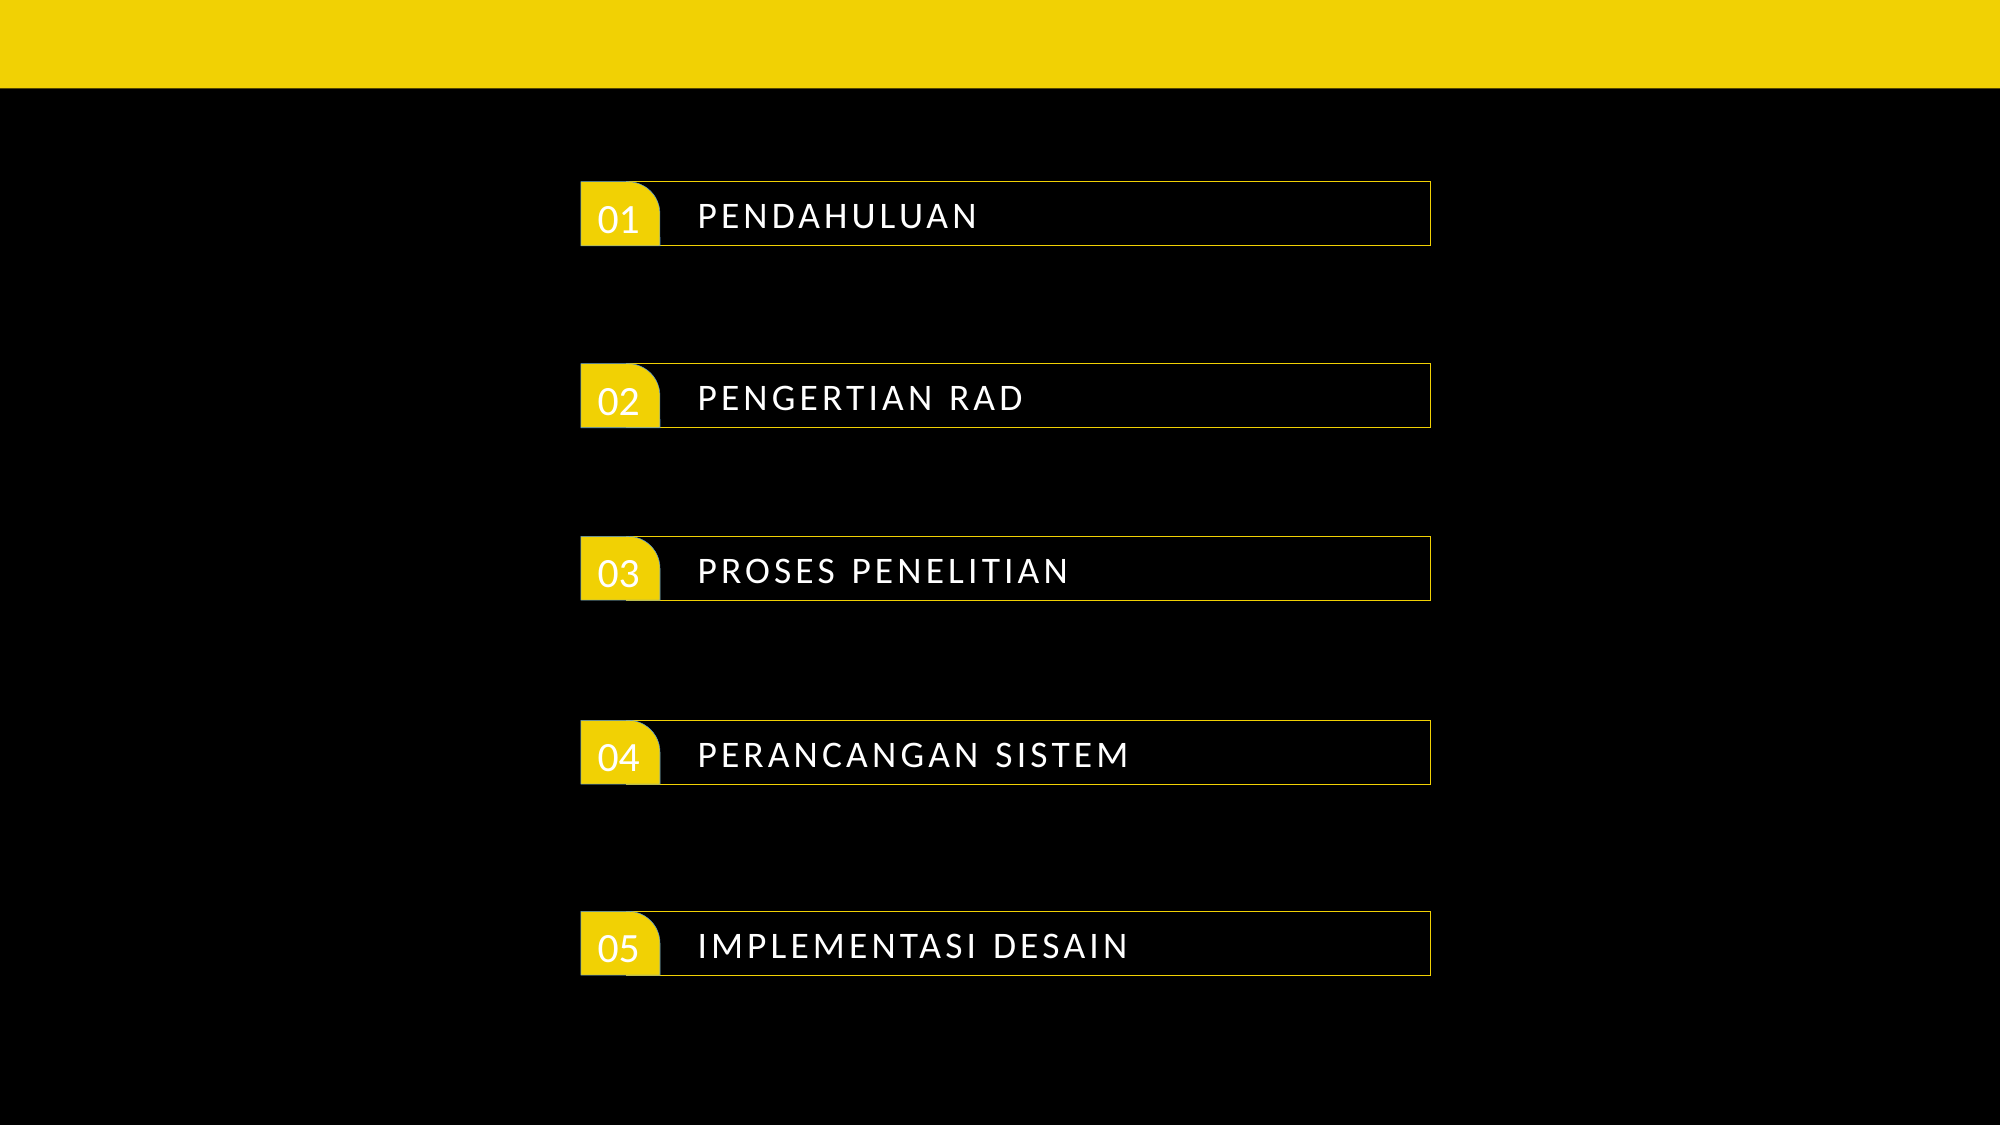

01
PENDAHULUAN
02
PENGERTIAN RAD
03
PROSES PENELITIAN
04
PERANCANGAN SISTEM
05
IMPLEMENTASI DESAIN